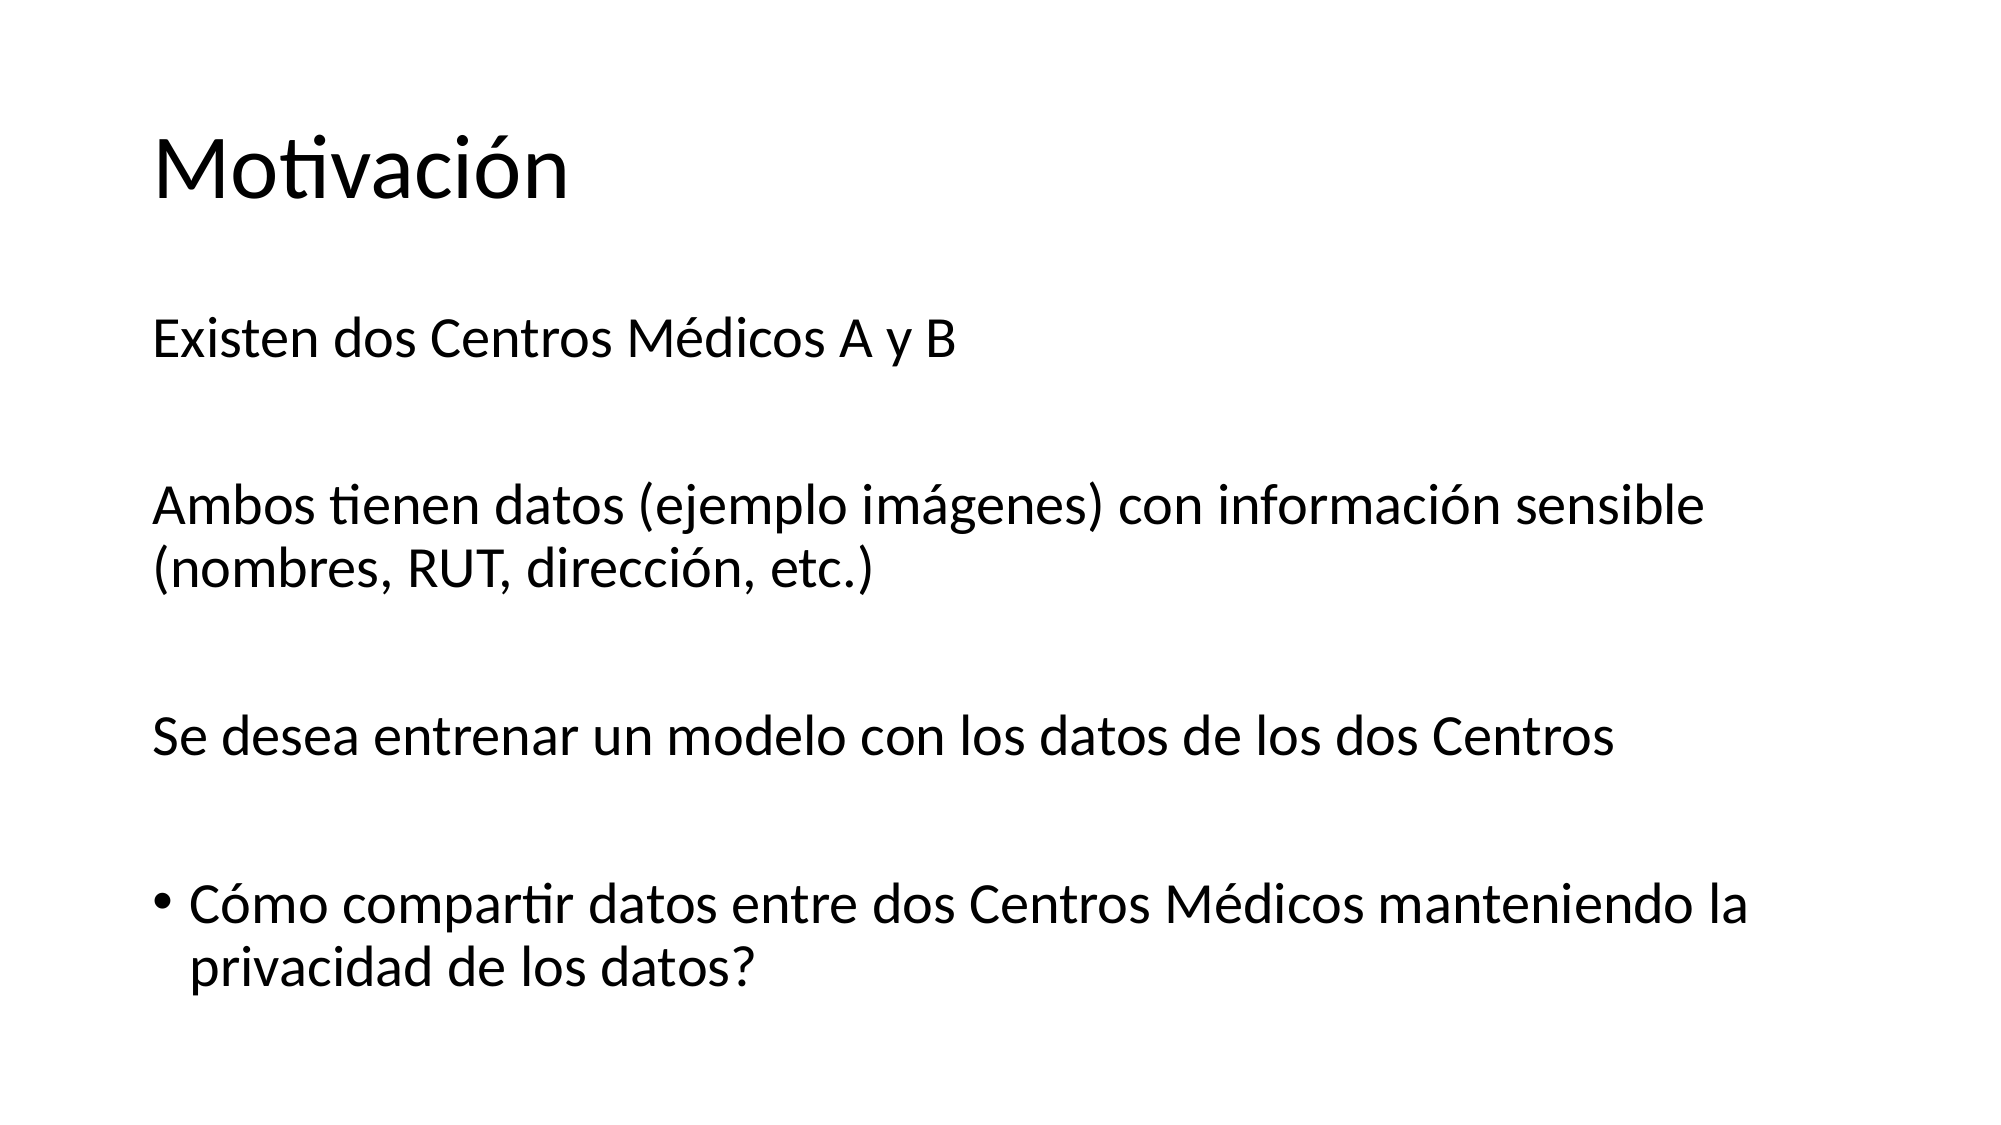

# Motivación
Existen dos Centros Médicos A y B

Ambos tienen datos (ejemplo imágenes) con información sensible (nombres, RUT, dirección, etc.)

Se desea entrenar un modelo con los datos de los dos Centros

Cómo compartir datos entre dos Centros Médicos manteniendo la privacidad de los datos?